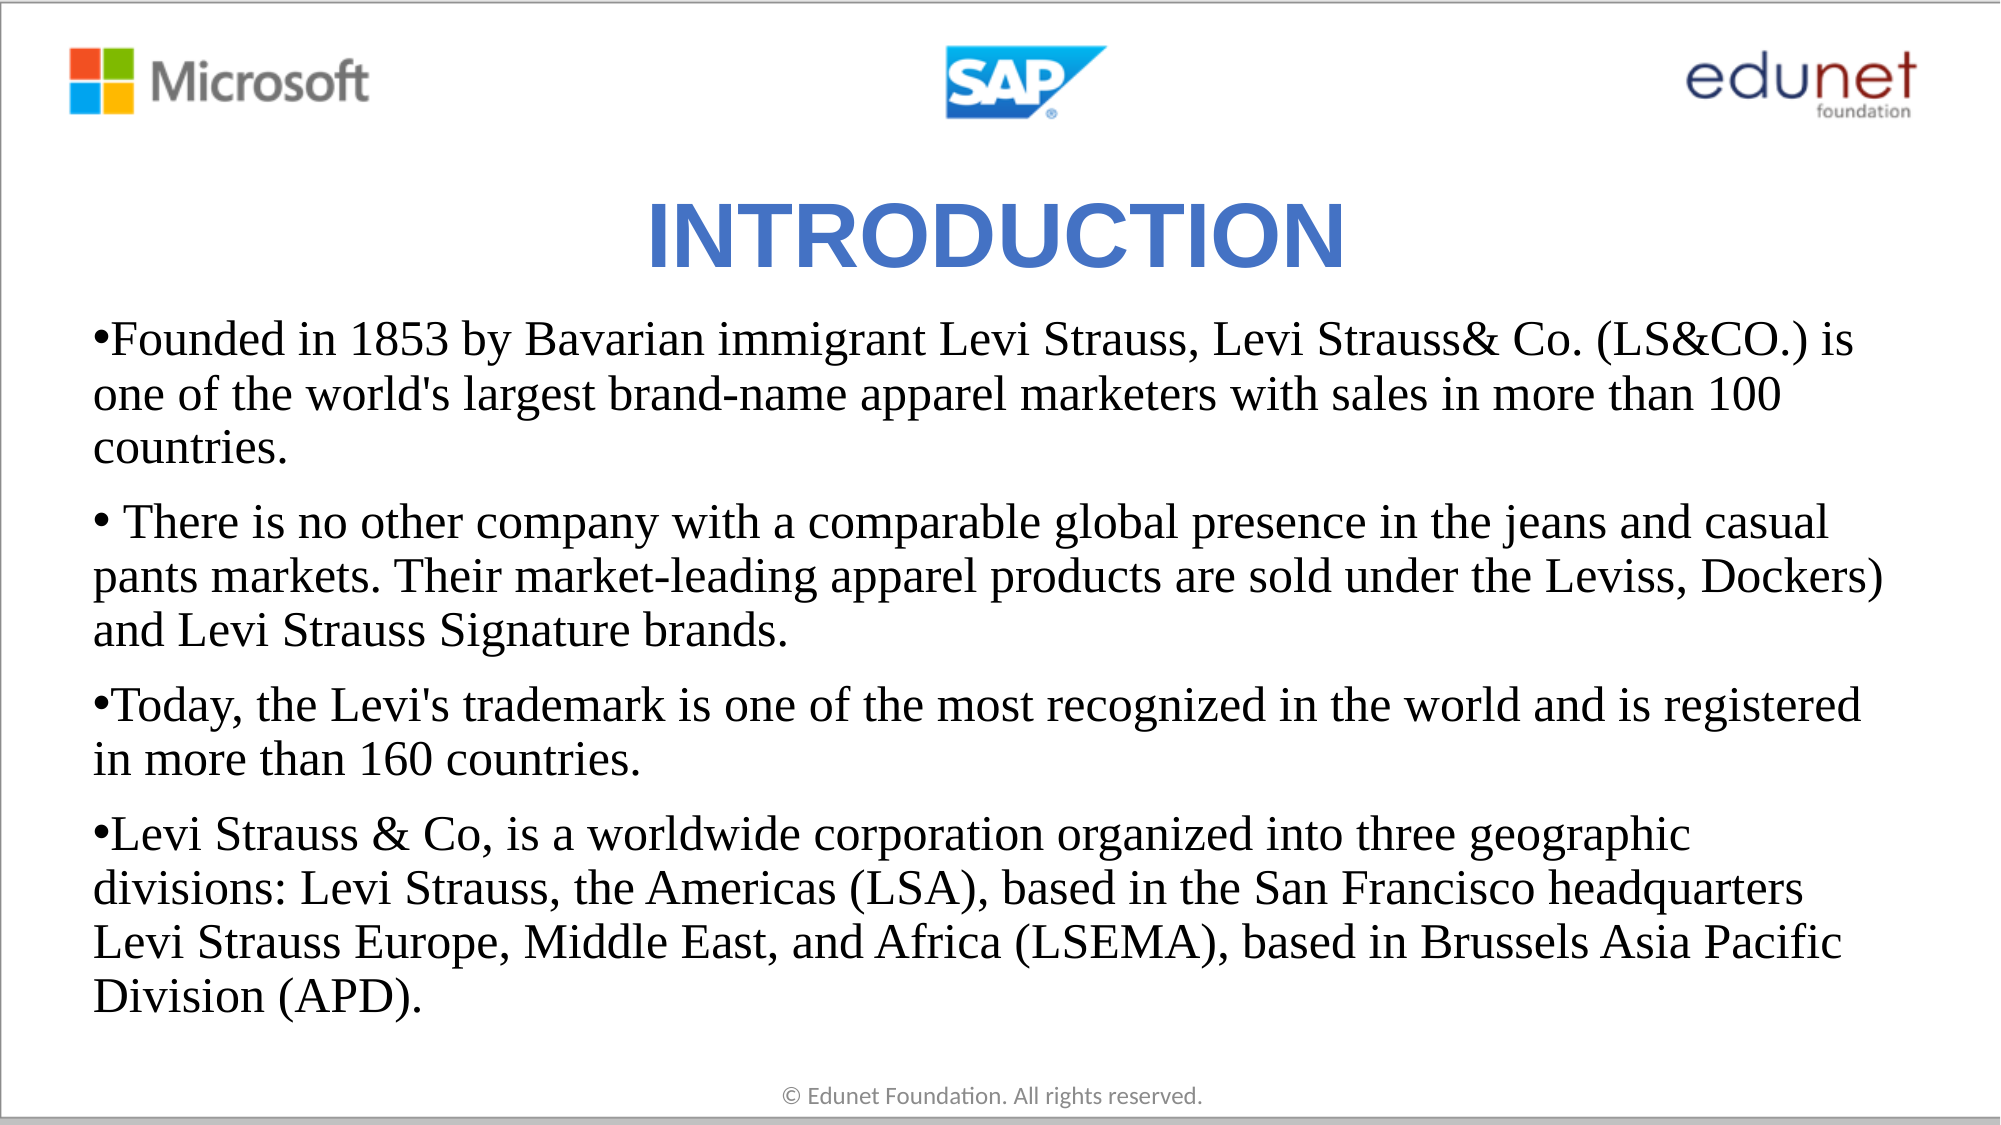

# INTRODUCTION
Founded in 1853 by Bavarian immigrant Levi Strauss, Levi Strauss& Co. (LS&CO.) is one of the world's largest brand-name apparel marketers with sales in more than 100 countries.
 There is no other company with a comparable global presence in the jeans and casual pants markets. Their market-leading apparel products are sold under the Leviss, Dockers) and Levi Strauss Signature brands.
Today, the Levi's trademark is one of the most recognized in the world and is registered in more than 160 countries.
Levi Strauss & Co, is a worldwide corporation organized into three geographic divisions: Levi Strauss, the Americas (LSA), based in the San Francisco headquarters Levi Strauss Europe, Middle East, and Africa (LSEMA), based in Brussels Asia Pacific Division (APD).
© Edunet Foundation. All rights reserved.